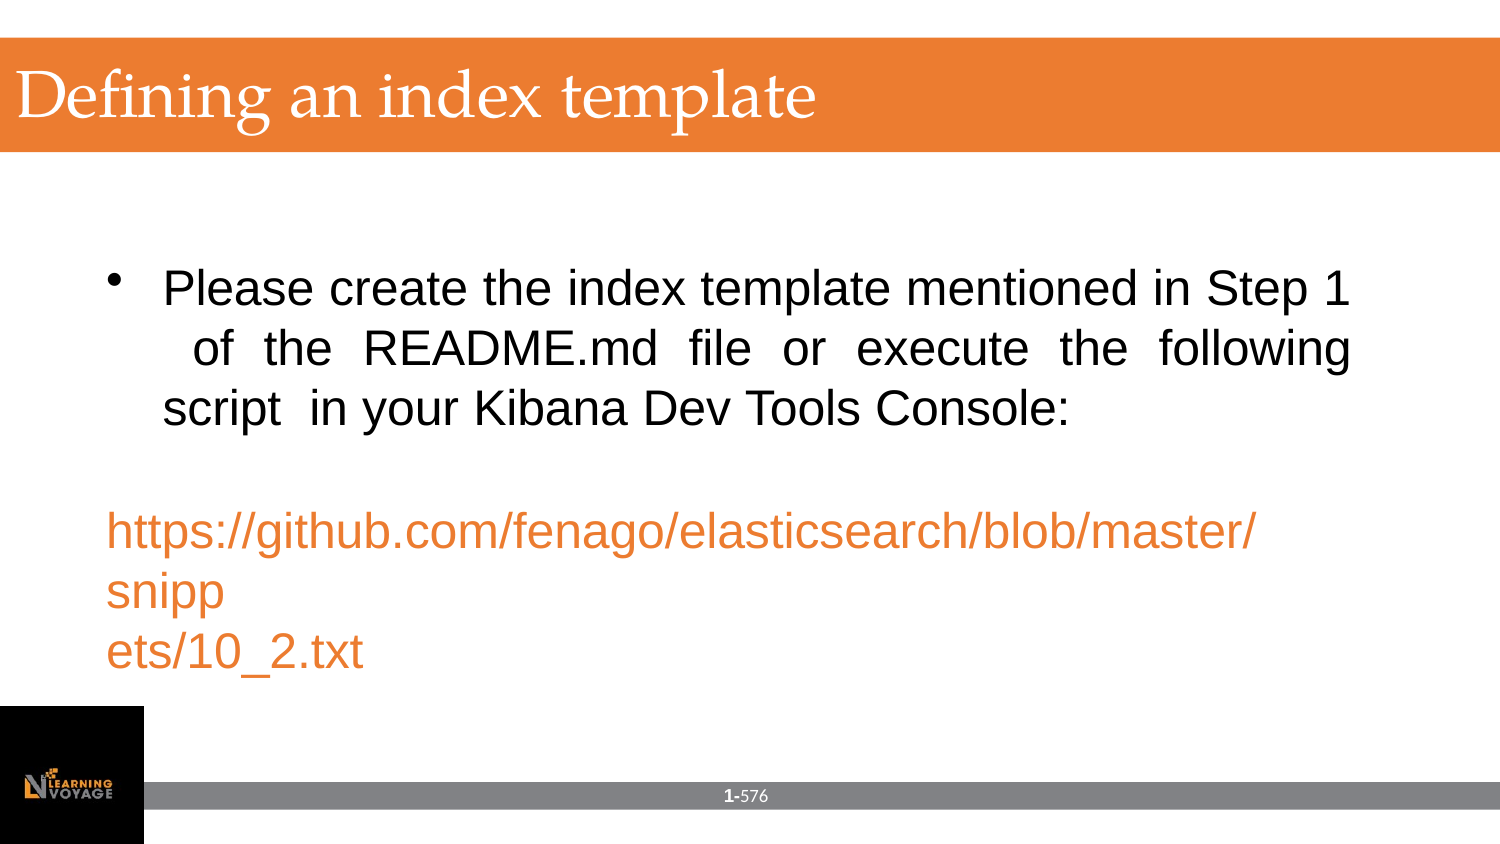

# Defining an index template
Please create the index template mentioned in Step 1  of the README.md file or execute the following script  in your Kibana Dev Tools Console:

https://github.com/fenago/elasticsearch/blob/master/snipp
ets/10_2.txt
1-576